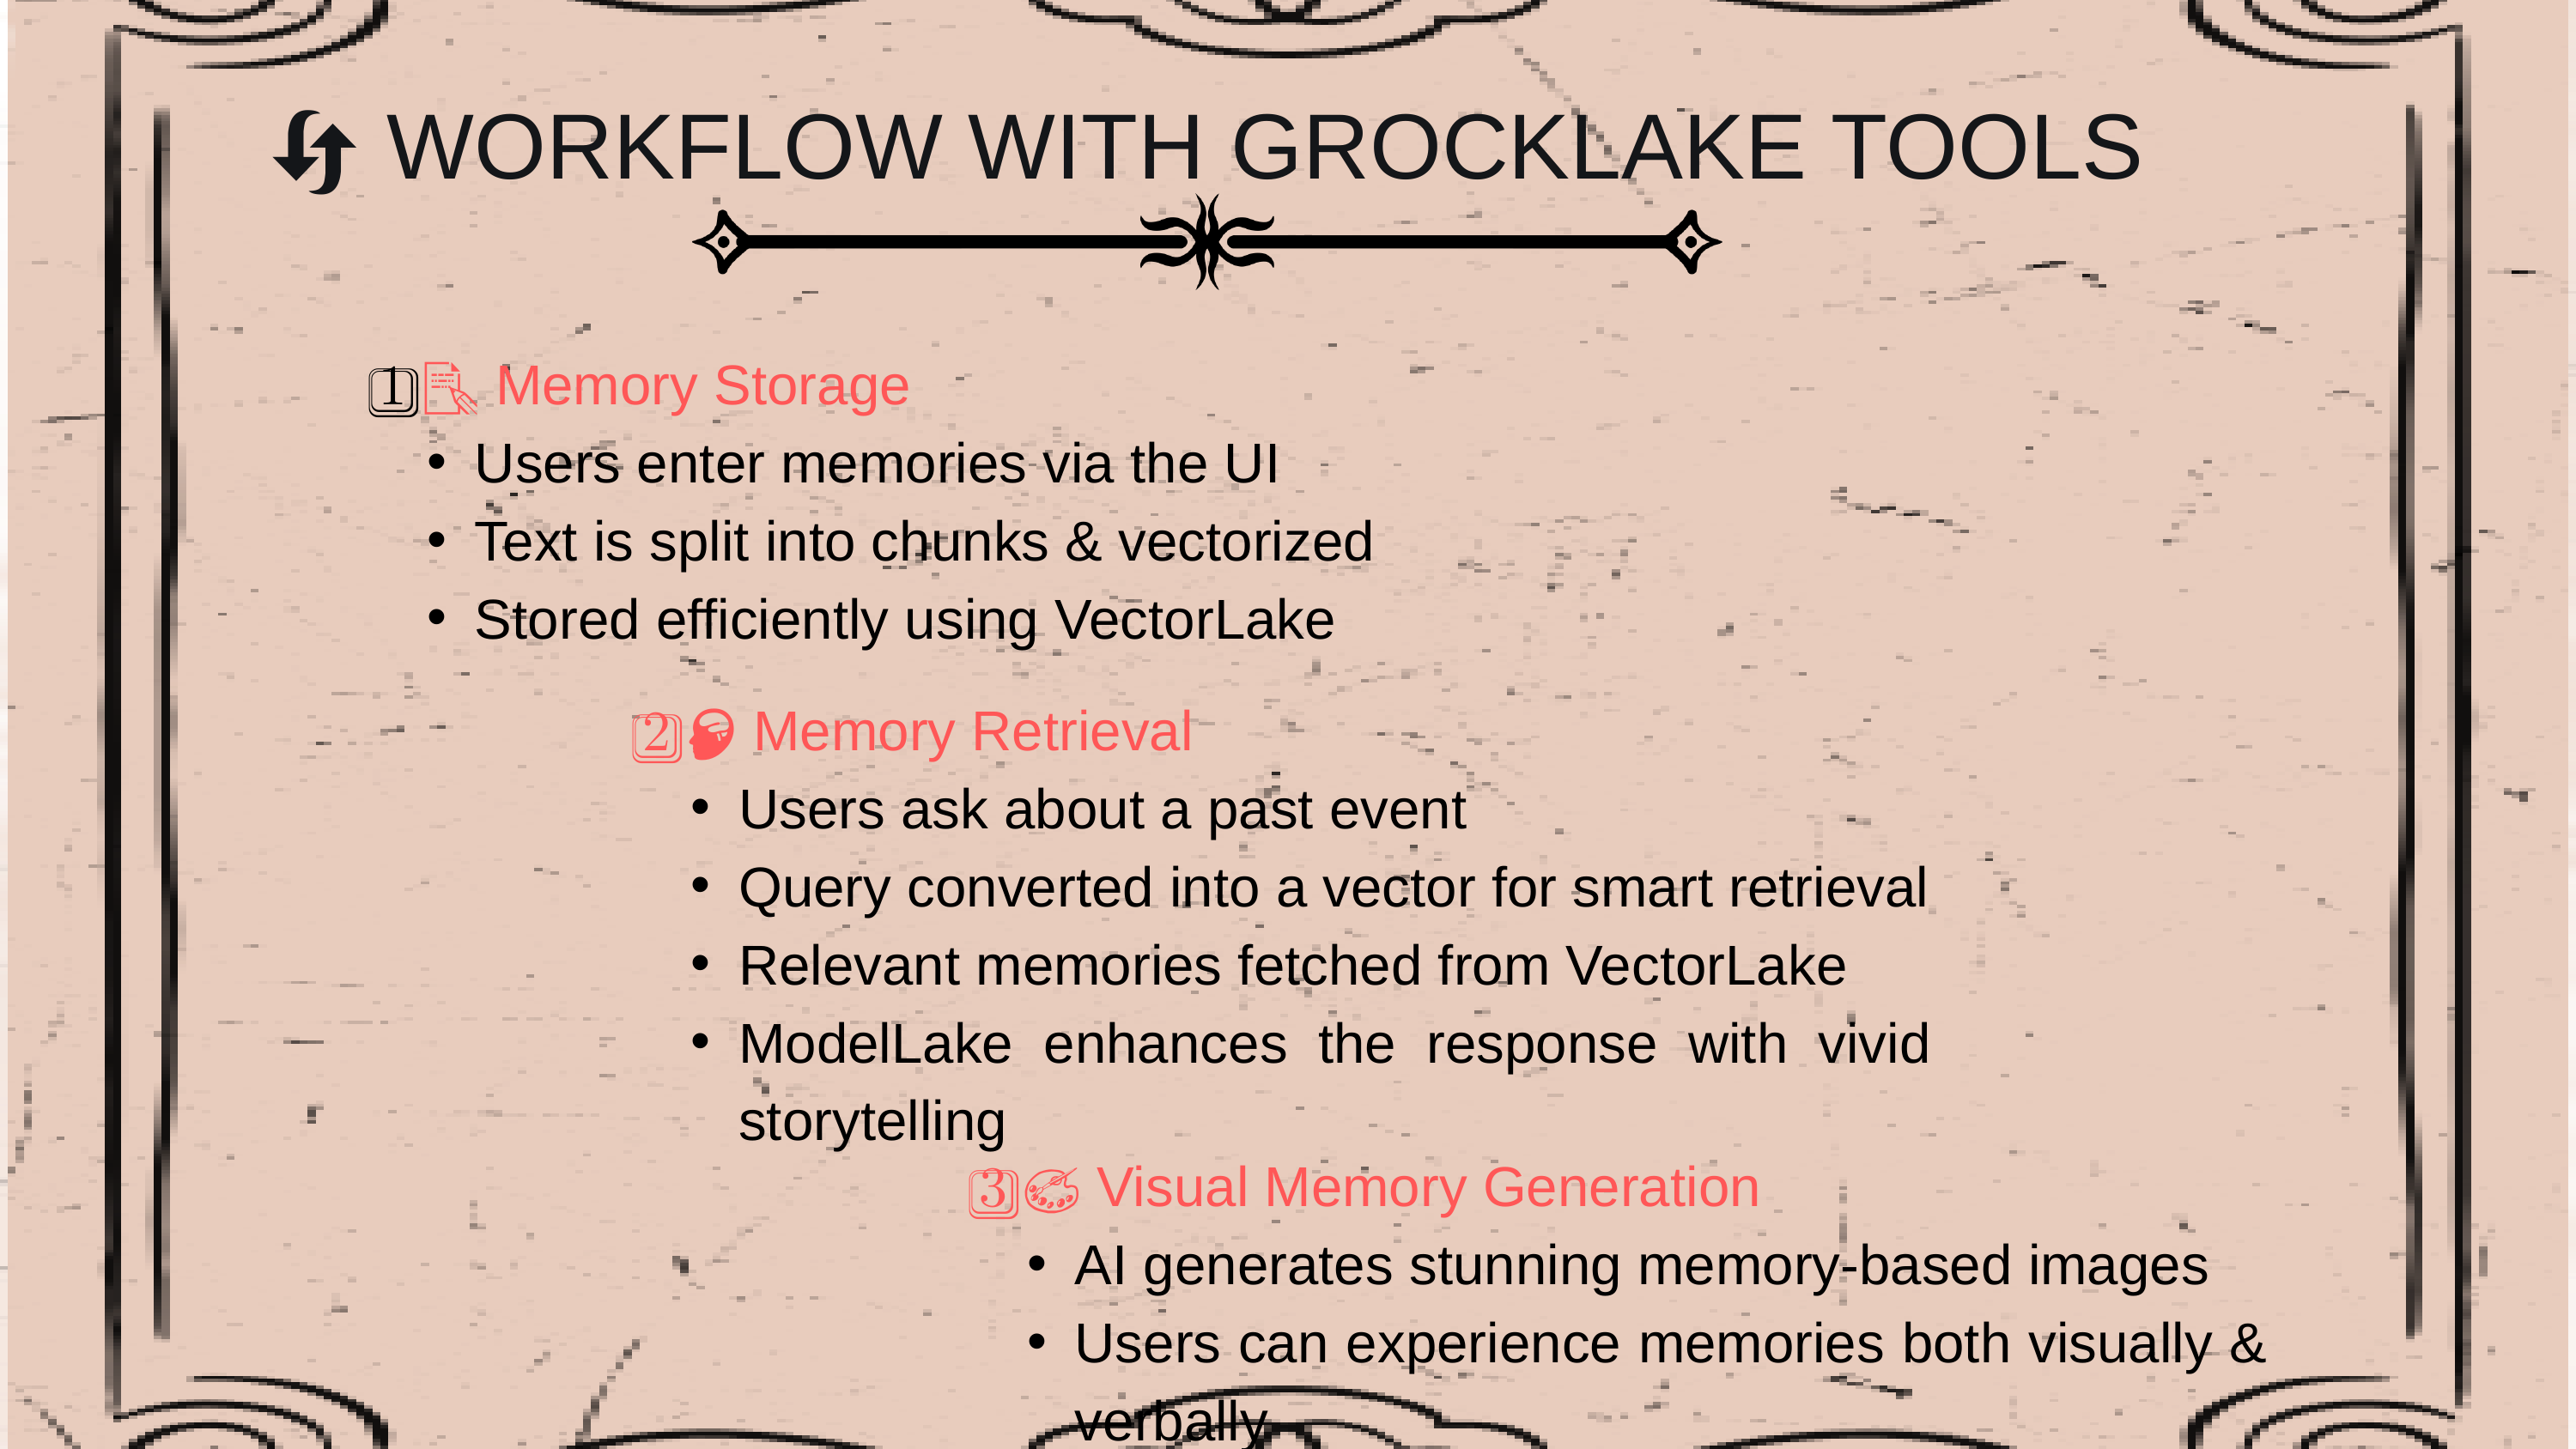

🔄 WORKFLOW WITH GROCKLAKE TOOLS

1️⃣ 📝 Memory Storage
Users enter memories via the UI
Text is split into chunks & vectorized
Stored efficiently using VectorLake

2️⃣ 🧠 Memory Retrieval
Users ask about a past event
Query converted into a vector for smart retrieval
Relevant memories fetched from VectorLake
ModelLake enhances the response with vivid storytelling

3️⃣ 🎨 Visual Memory Generation
AI generates stunning memory-based images
Users can experience memories both visually & verbally